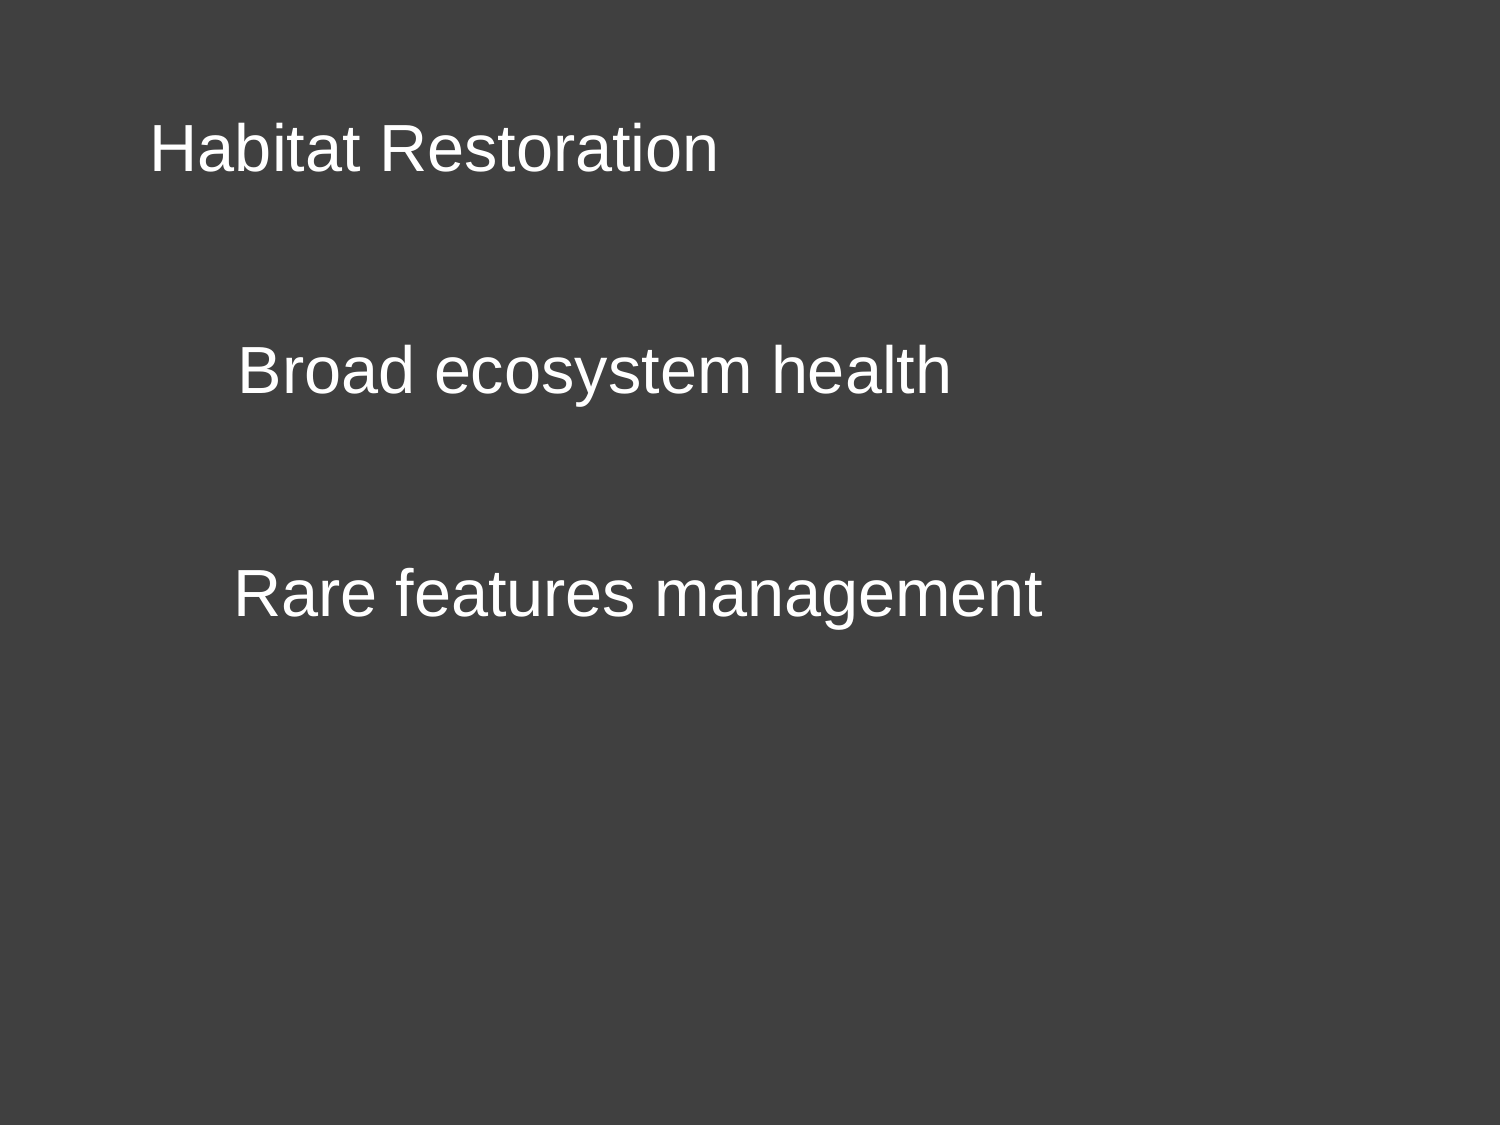

Habitat Restoration
Broad ecosystem health
Rare features management